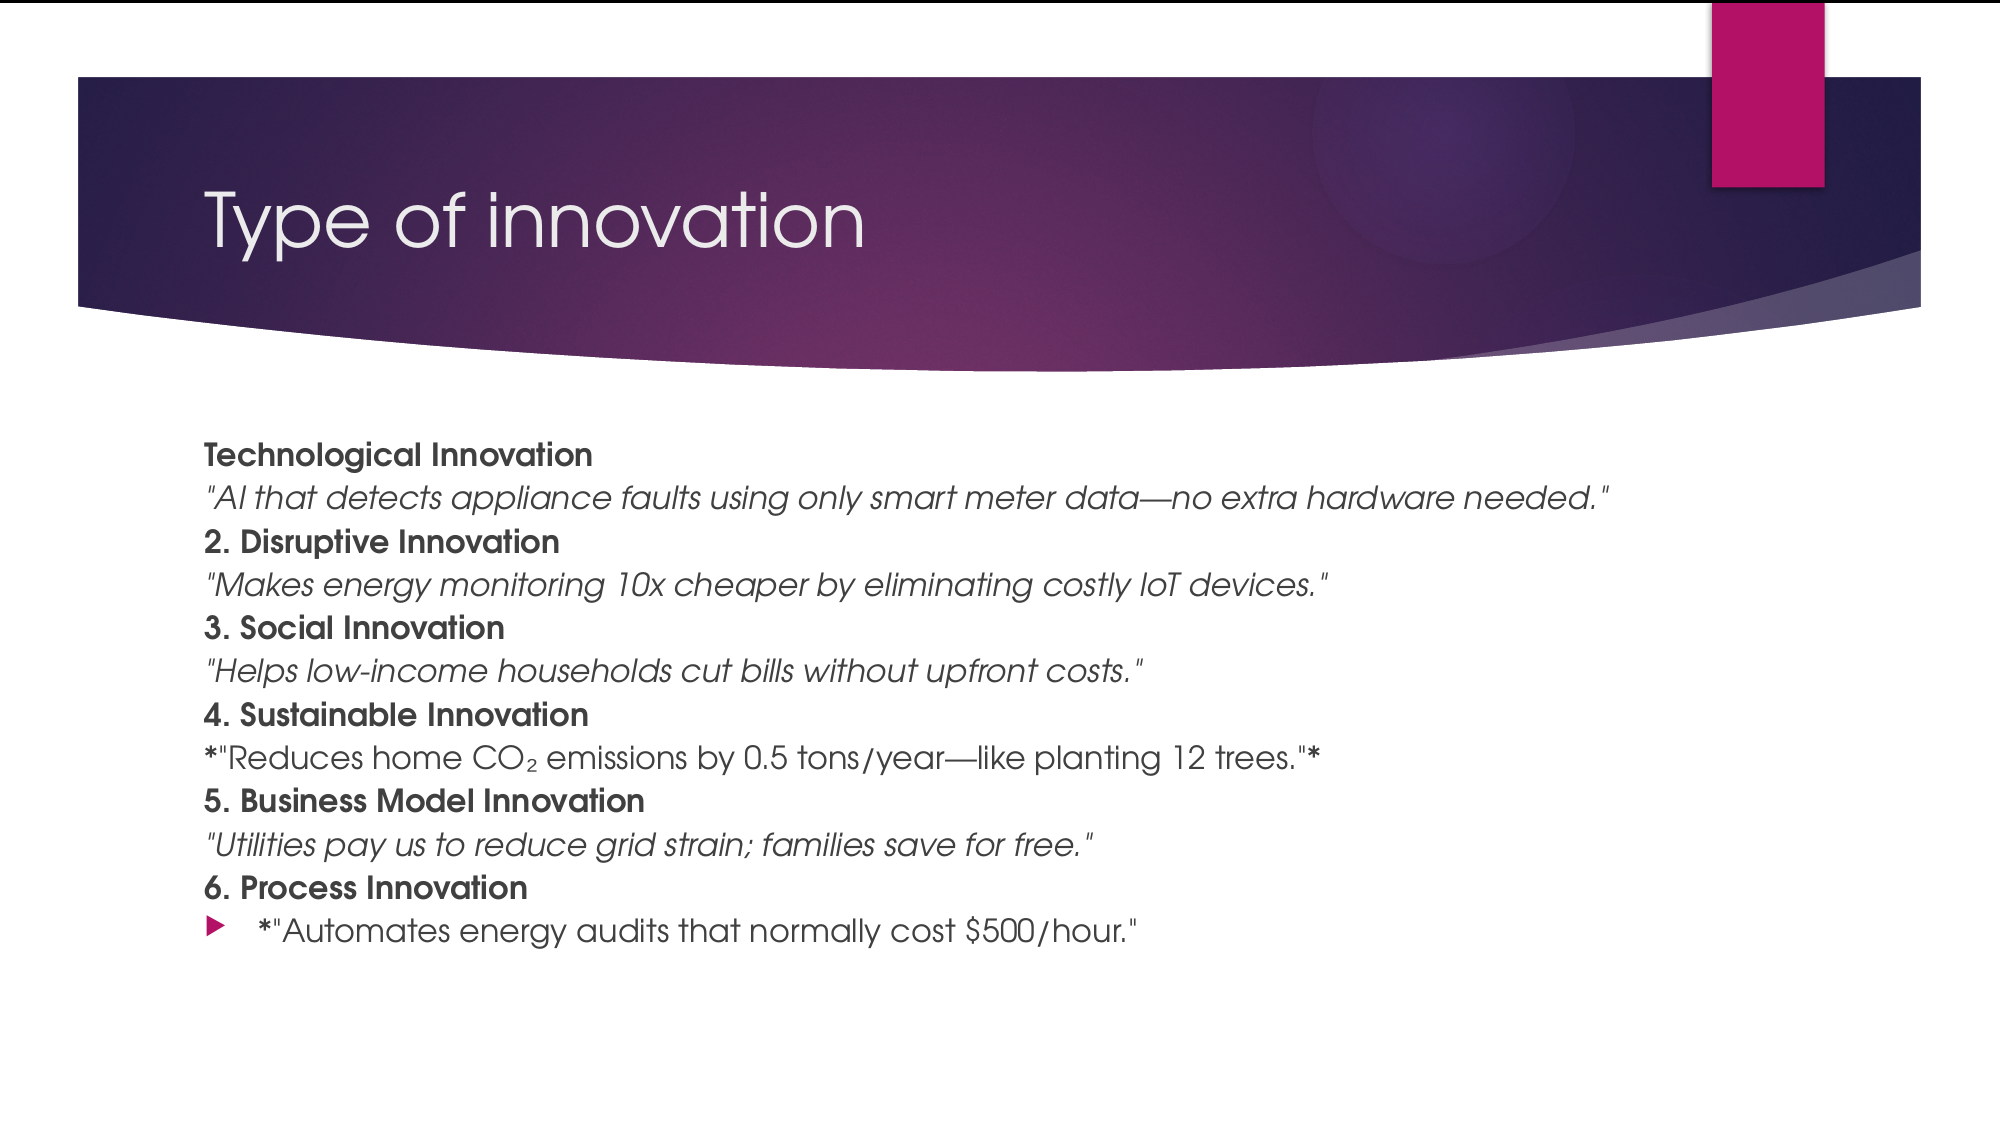

# Type of innovation
Technological Innovation
"AI that detects appliance faults using only smart meter data—no extra hardware needed."
2. Disruptive Innovation
"Makes energy monitoring 10x cheaper by eliminating costly IoT devices."
3. Social Innovation
"Helps low-income households cut bills without upfront costs."
4. Sustainable Innovation
*"Reduces home CO₂ emissions by 0.5 tons/year—like planting 12 trees."*
5. Business Model Innovation
"Utilities pay us to reduce grid strain; families save for free."
6. Process Innovation
*"Automates energy audits that normally cost $500/hour."